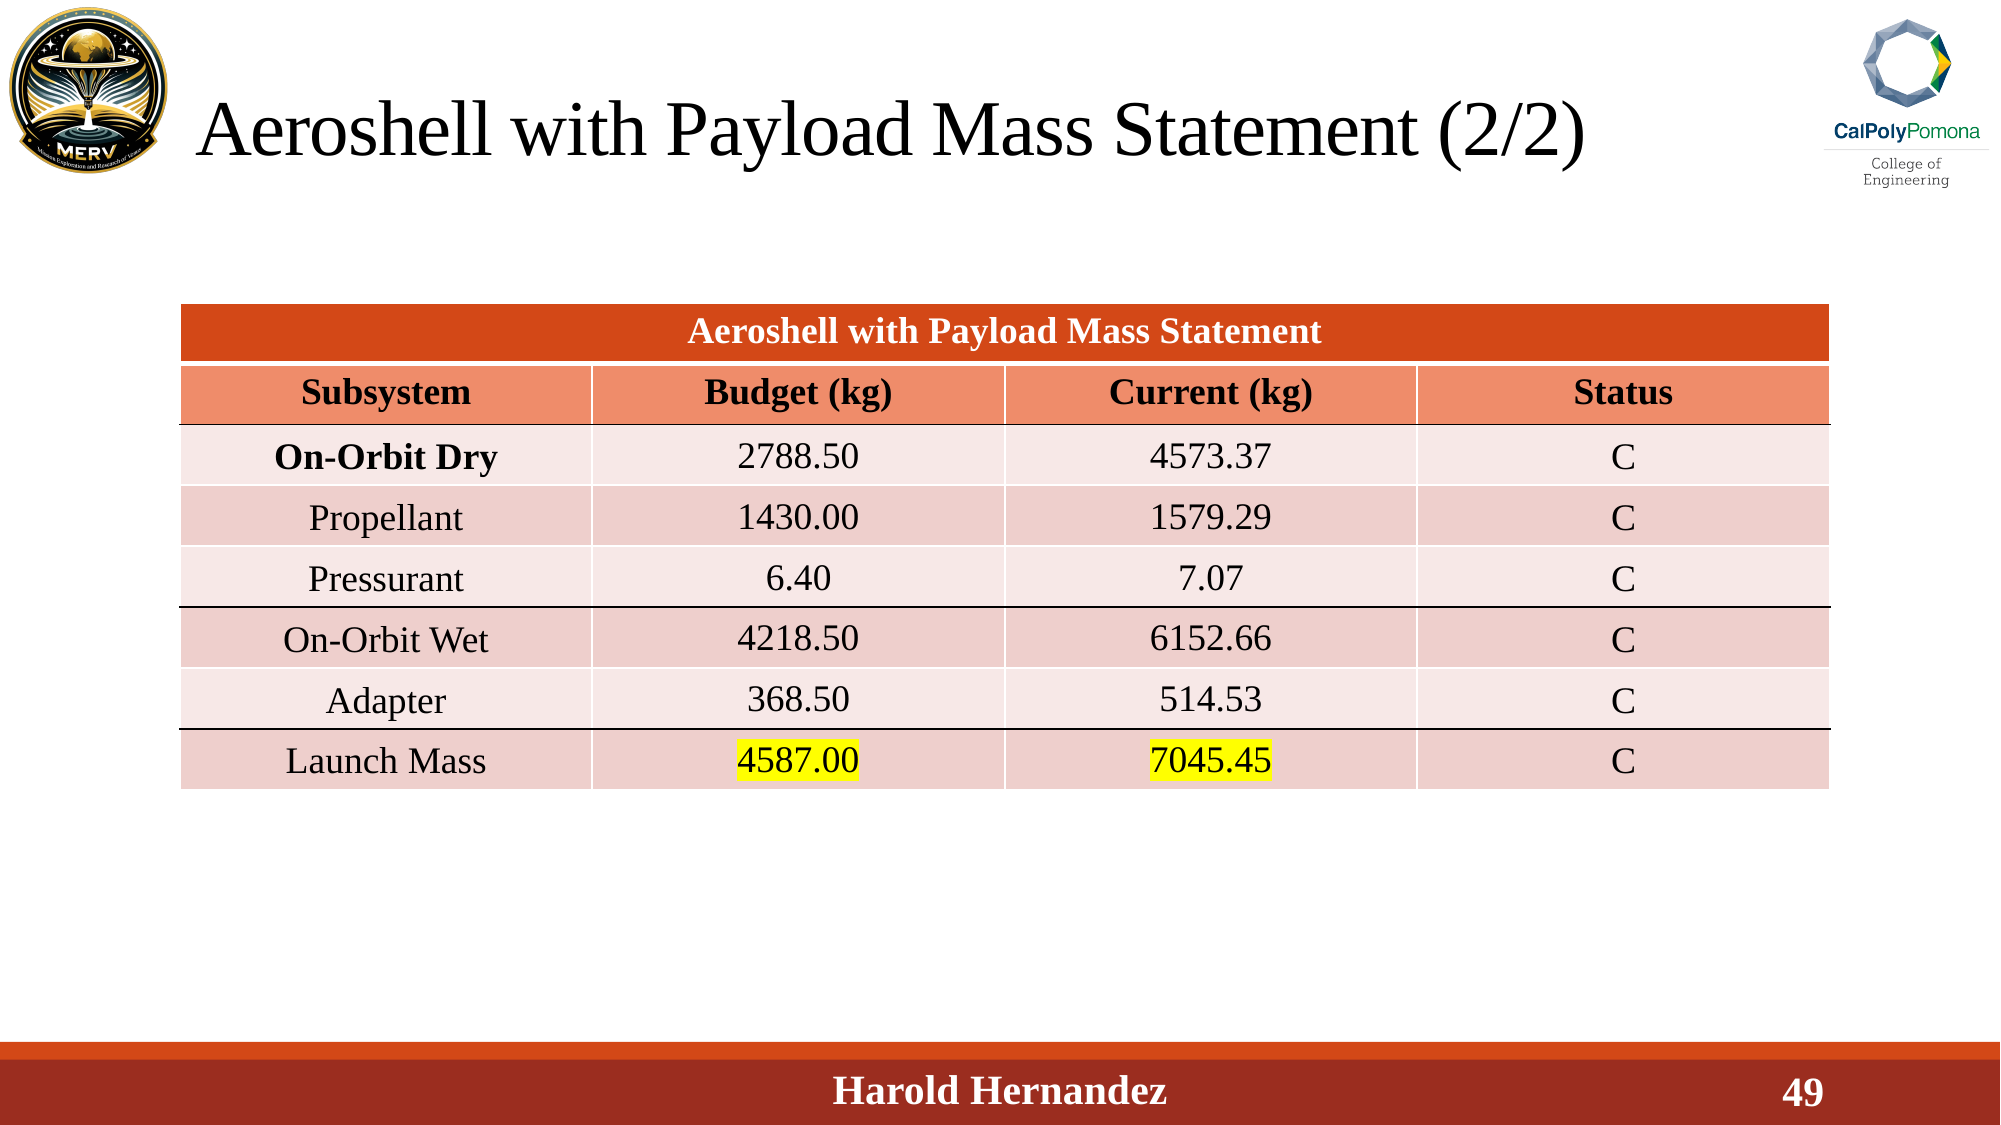

# Aeroshell with Payload Mass Statement (2/2)
| Aeroshell with Payload Mass Statement |  |  |  |
| --- | --- | --- | --- |
| Subsystem | Budget (kg) | Current (kg) | Status |
| On-Orbit Dry | 2788.50 | 4573.37 | C |
| Propellant | 1430.00 | 1579.29 | C |
| Pressurant | 6.40 | 7.07 | C |
| On-Orbit Wet | 4218.50 | 6152.66 | C |
| Adapter | 368.50 | 514.53 | C |
| Launch Mass | 4587.00 | 7045.45 | C |
Harold Hernandez
49